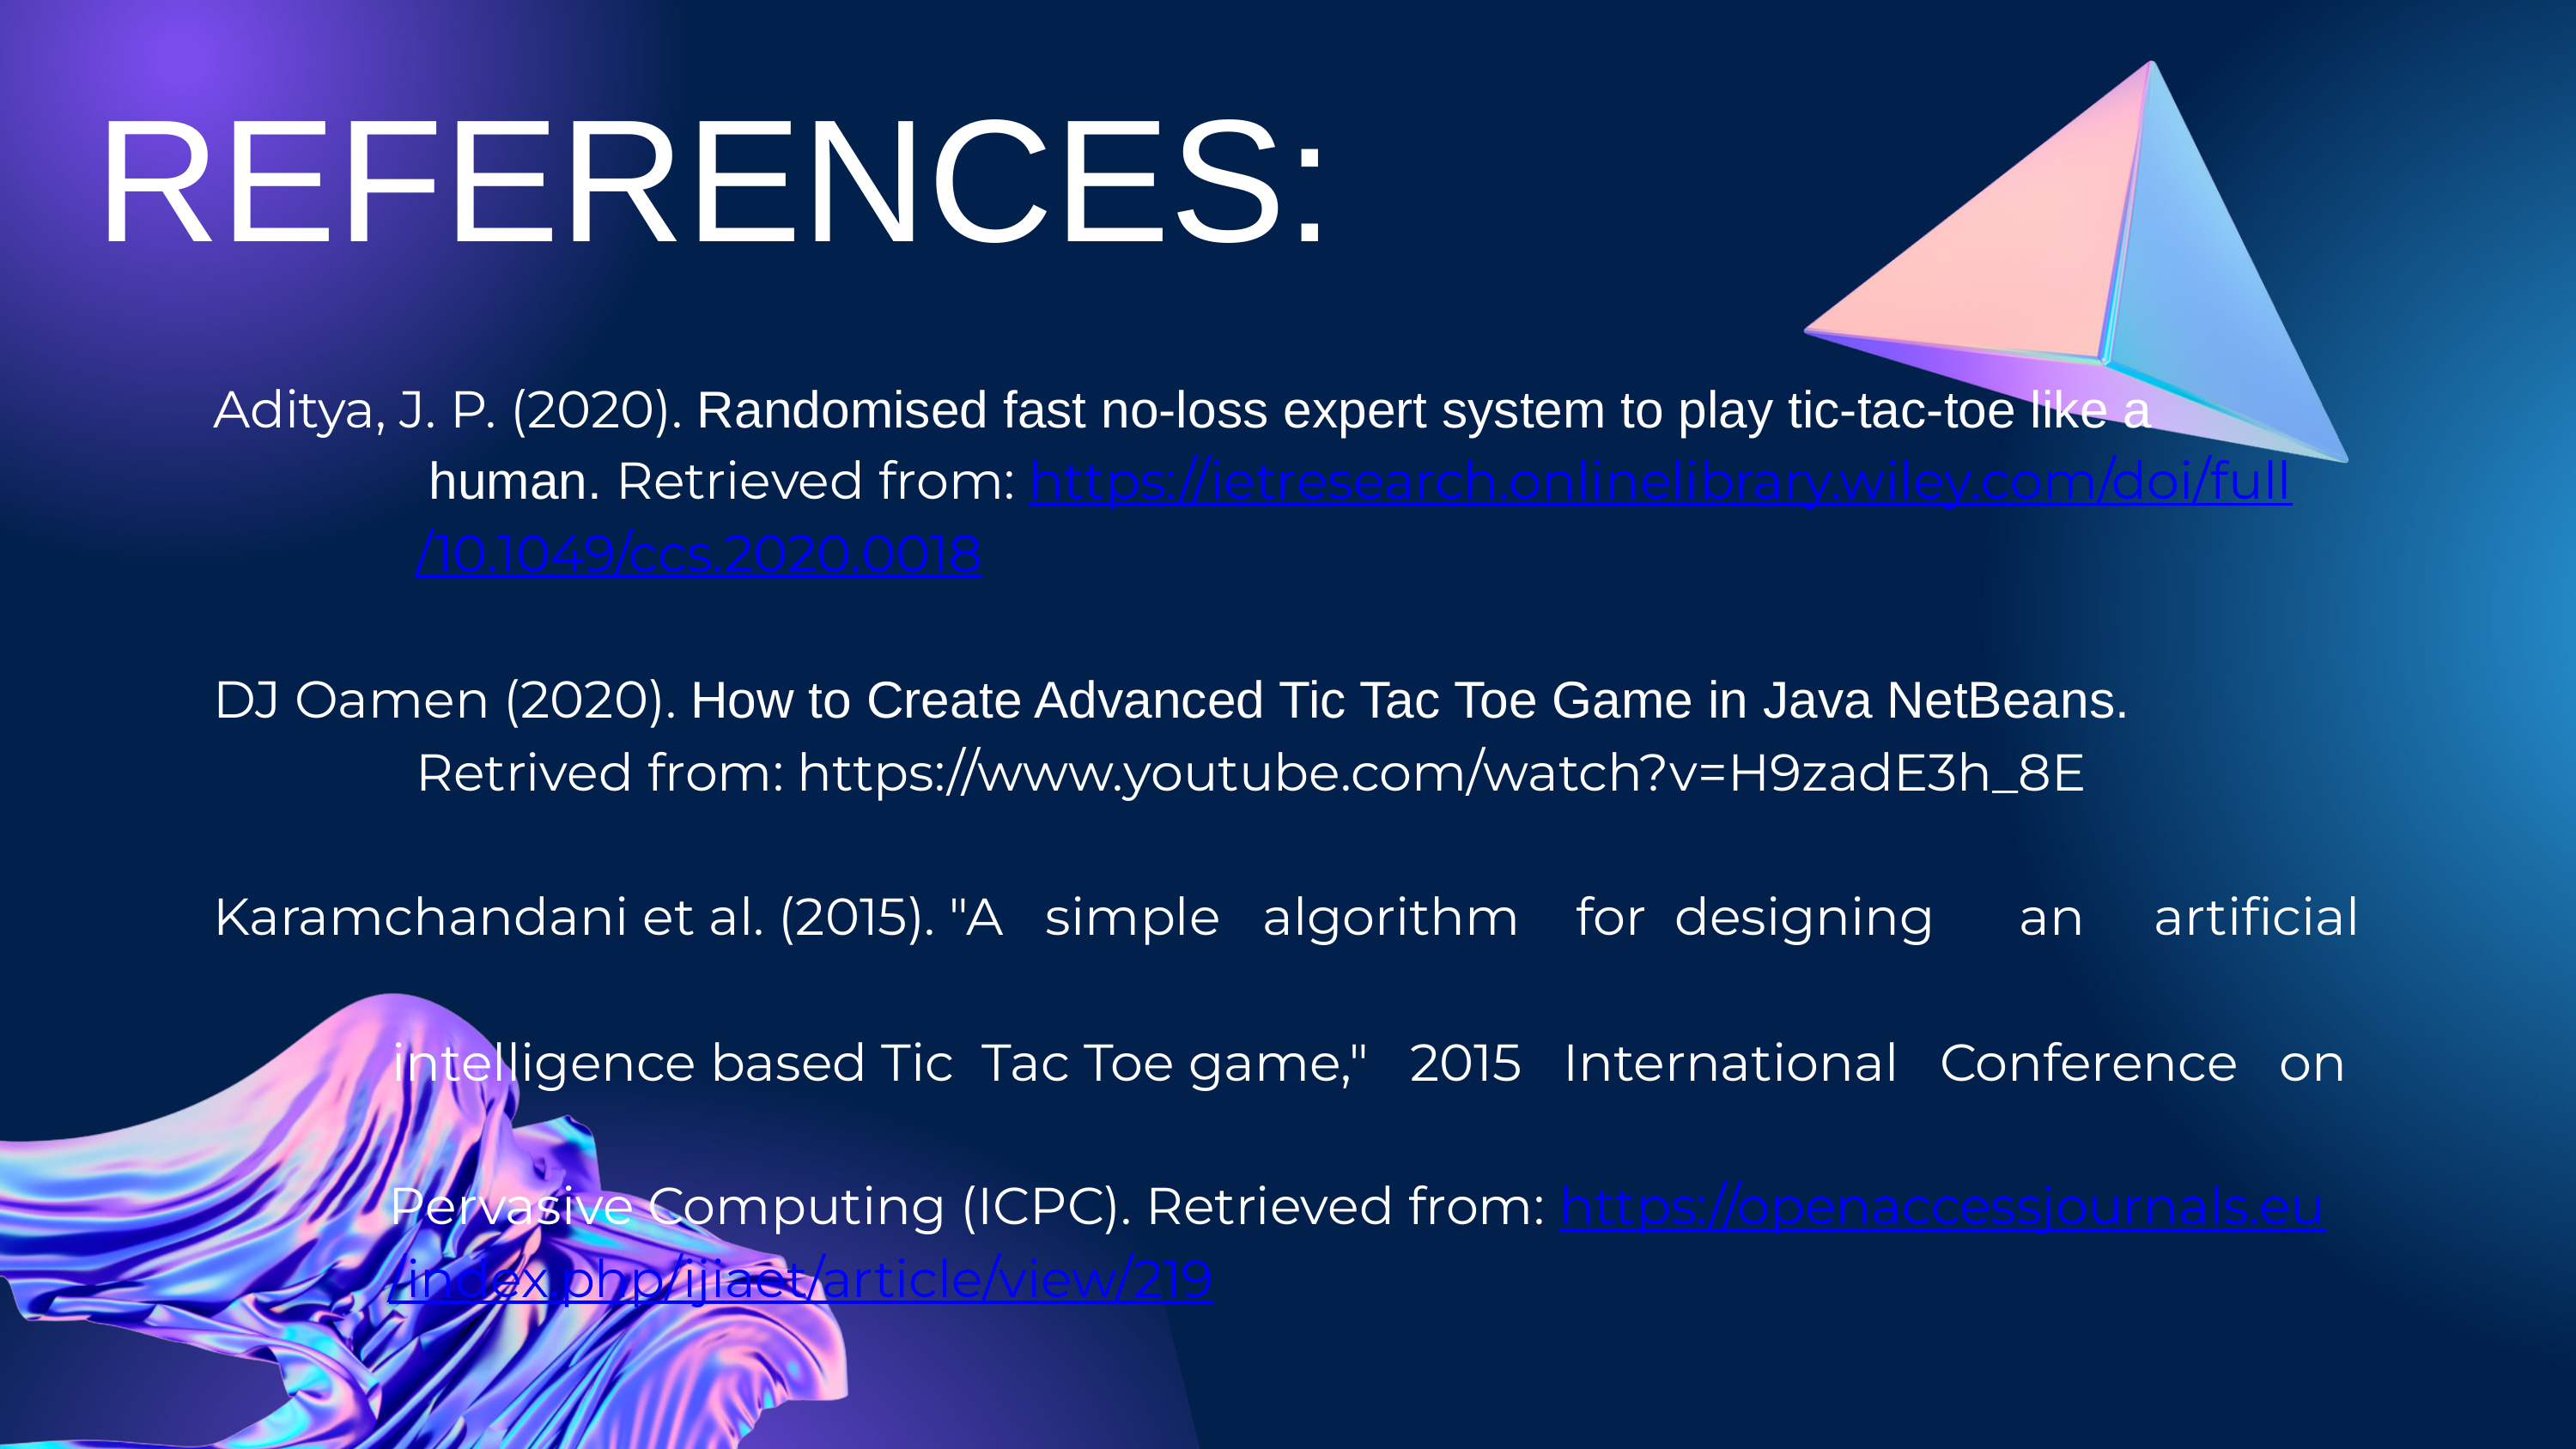

REFERENCES:

Aditya, J. P. (2020). Randomised fast no-loss expert system to play tic-tac-toe like a
               human. Retrieved from: https://ietresearch.onlinelibrary.wiley.com/doi/full
               /10.1049/ccs.2020.0018

DJ Oamen (2020). How to Create Advanced Tic Tac Toe Game in Java NetBeans.
               Retrived from: https://www.youtube.com/watch?v=H9zadE3h_8E

Karamchandani et al. (2015). "A   simple   algorithm    for  designing      an     artificial
             intelligence based Tic  Tac Toe game,"   2015   International   Conference   on
             Pervasive Computing (ICPC). Retrieved from: https://openaccessjournals.eu
             /index.php/ijiaet/article/view/219